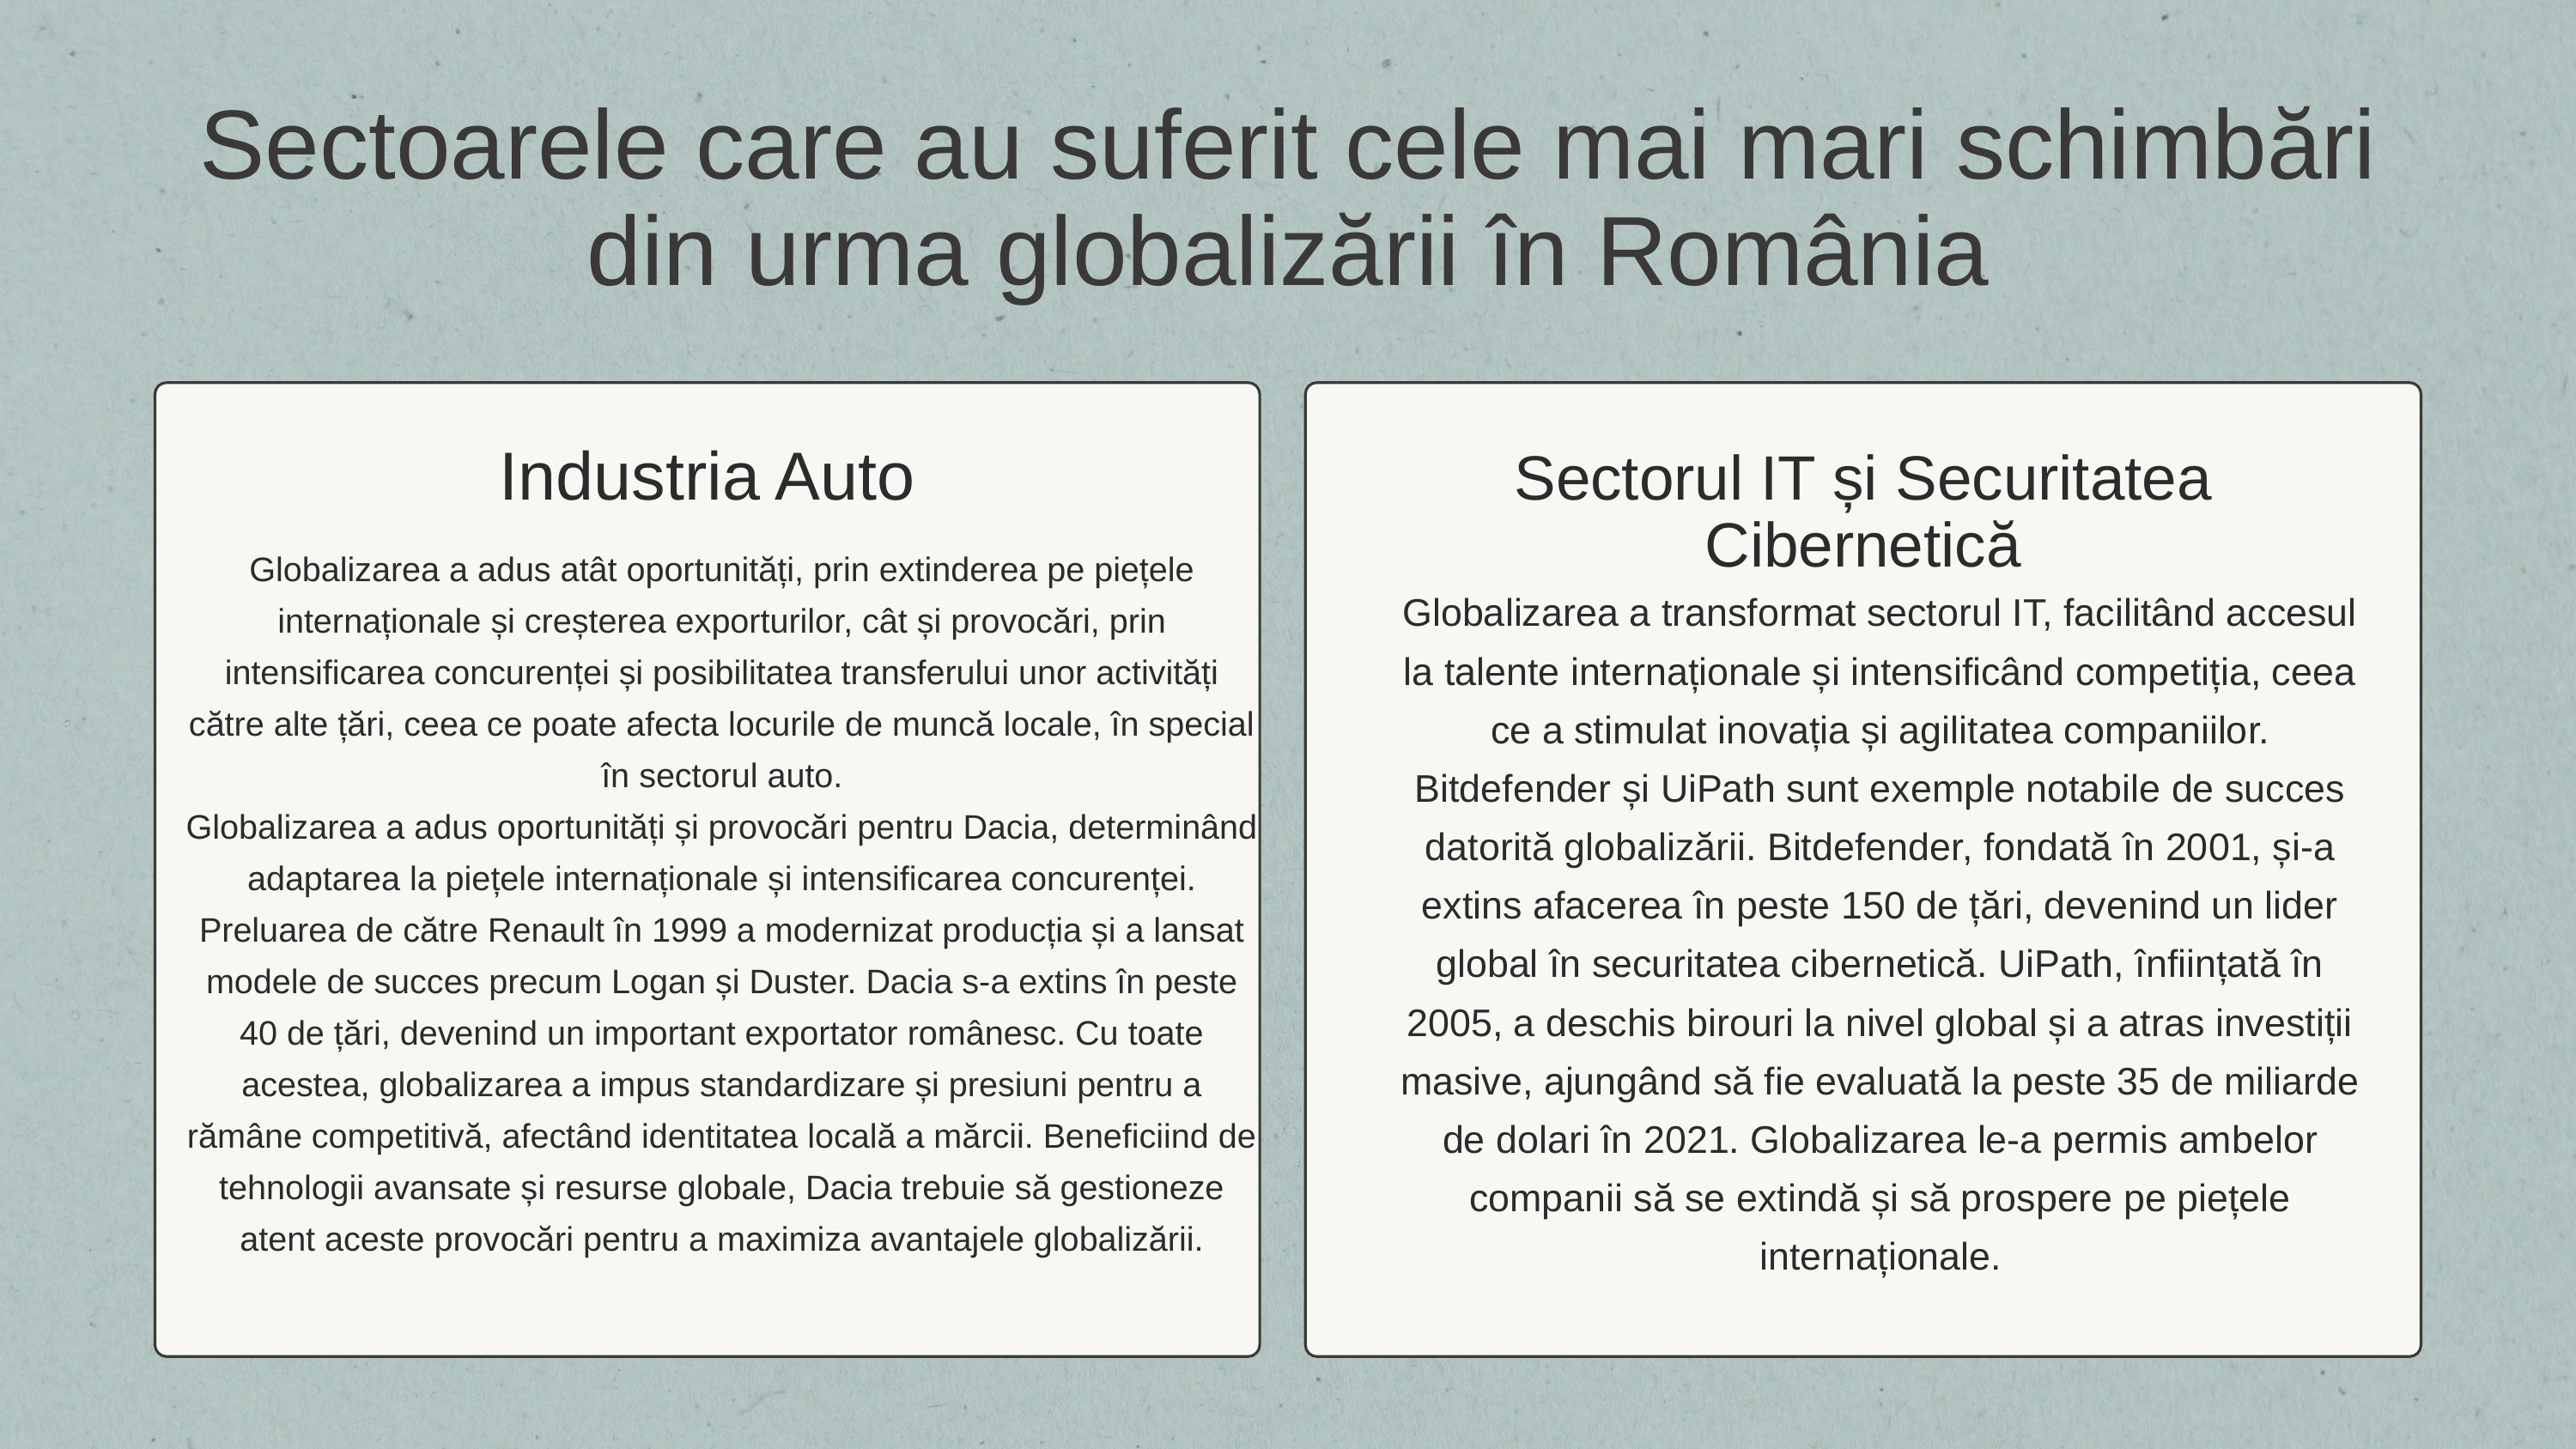

Sectoarele care au suferit cele mai mari schimbări din urma globalizării în România

Industria Auto
Sectorul IT și Securitatea Cibernetică
Globalizarea a adus atât oportunități, prin extinderea pe piețele internaționale și creșterea exporturilor, cât și provocări, prin intensificarea concurenței și posibilitatea transferului unor activități către alte țări, ceea ce poate afecta locurile de muncă locale, în special în sectorul auto.
Globalizarea a adus oportunități și provocări pentru Dacia, determinând adaptarea la piețele internaționale și intensificarea concurenței. Preluarea de către Renault în 1999 a modernizat producția și a lansat modele de succes precum Logan și Duster. Dacia s-a extins în peste 40 de țări, devenind un important exportator românesc. Cu toate acestea, globalizarea a impus standardizare și presiuni pentru a rămâne competitivă, afectând identitatea locală a mărcii. Beneficiind de tehnologii avansate și resurse globale, Dacia trebuie să gestioneze atent aceste provocări pentru a maximiza avantajele globalizării.
Globalizarea a transformat sectorul IT, facilitând accesul la talente internaționale și intensificând competiția, ceea ce a stimulat inovația și agilitatea companiilor. Bitdefender și UiPath sunt exemple notabile de succes datorită globalizării. Bitdefender, fondată în 2001, și-a extins afacerea în peste 150 de țări, devenind un lider global în securitatea cibernetică. UiPath, înființată în 2005, a deschis birouri la nivel global și a atras investiții masive, ajungând să fie evaluată la peste 35 de miliarde de dolari în 2021. Globalizarea le-a permis ambelor companii să se extindă și să prospere pe piețele internaționale.